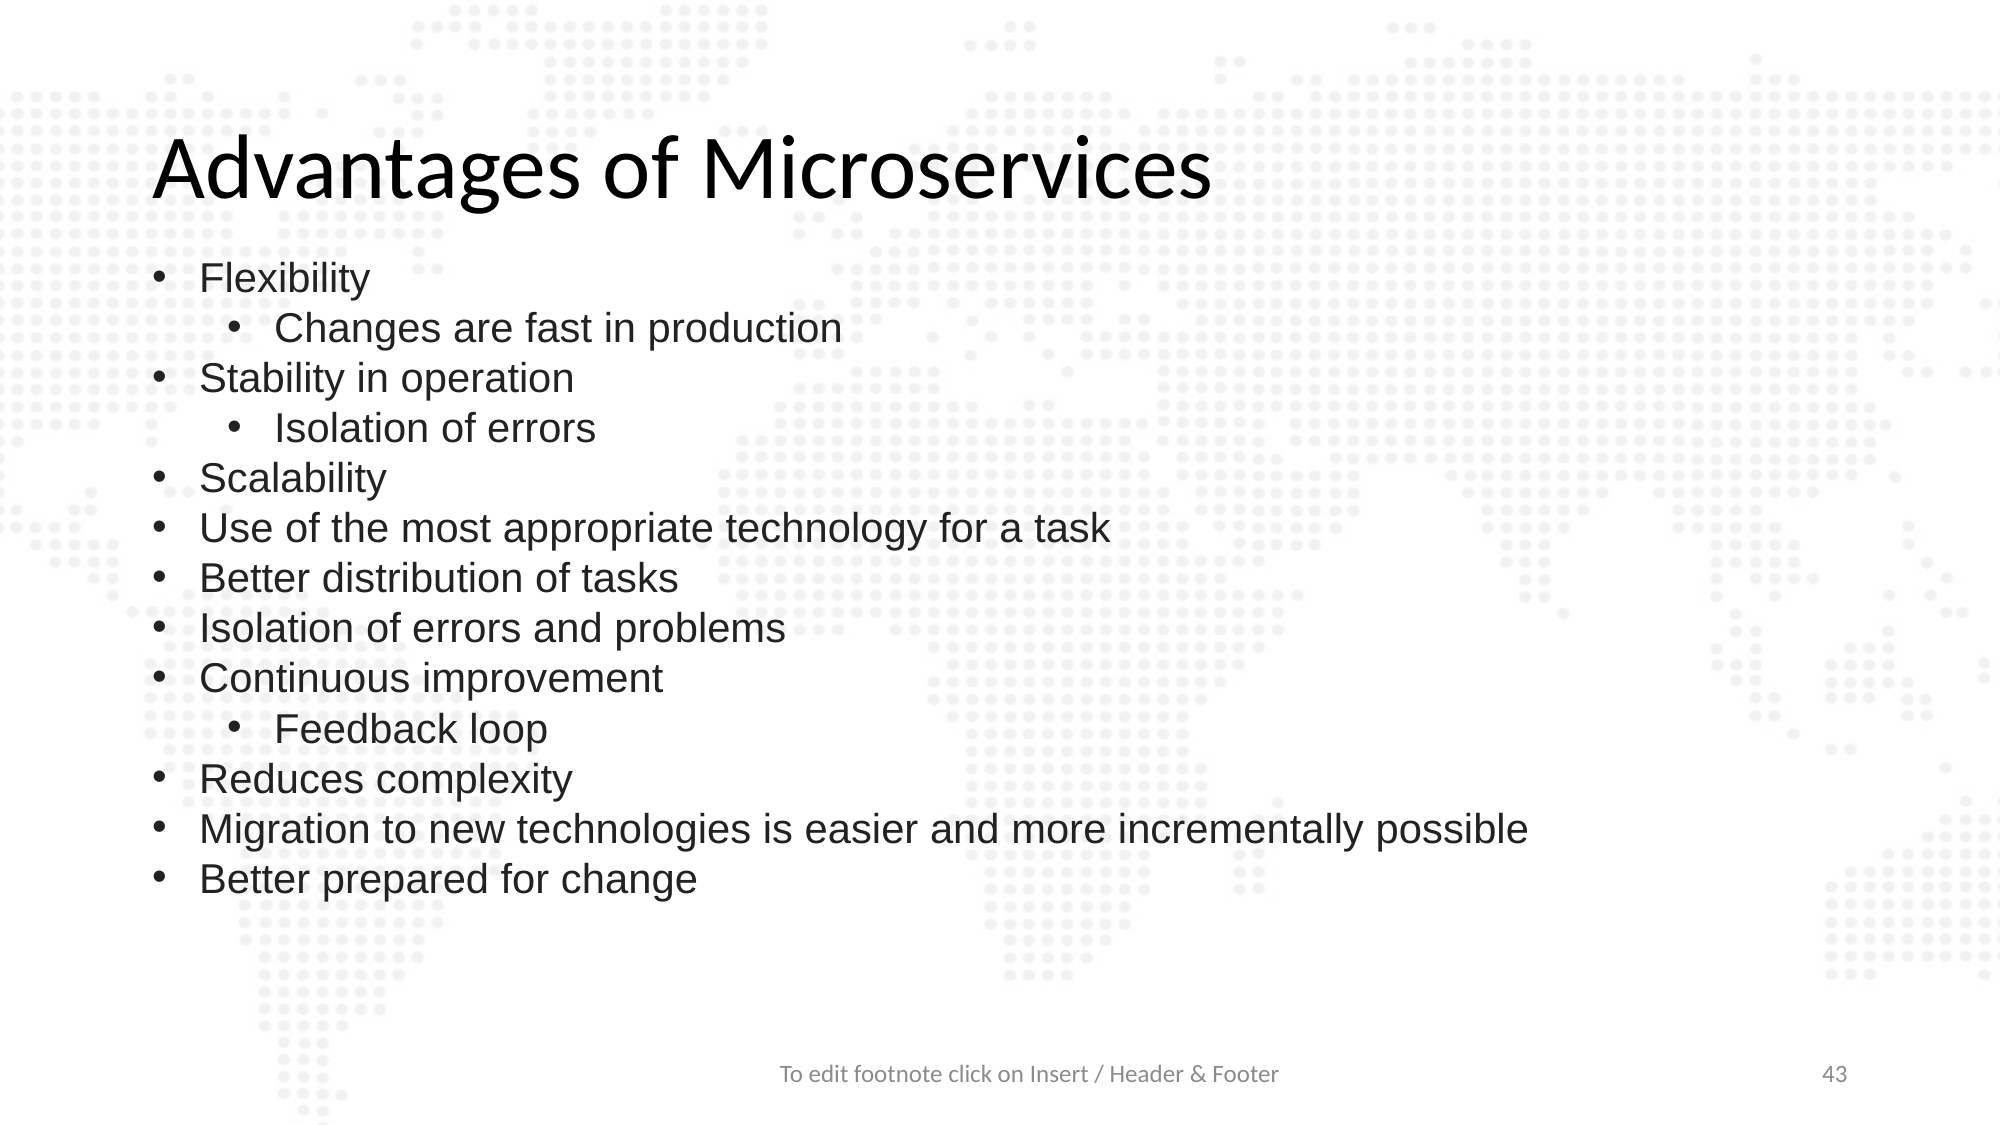

Advantages of Microservices
Flexibility
Changes are fast in production
Stability in operation
Isolation of errors
Scalability
Use of the most appropriate technology for a task
Better distribution of tasks
Isolation of errors and problems
Continuous improvement
Feedback loop
Reduces complexity
Migration to new technologies is easier and more incrementally possible
Better prepared for change
#

To edit footnote click on Insert / Header & Footer
43